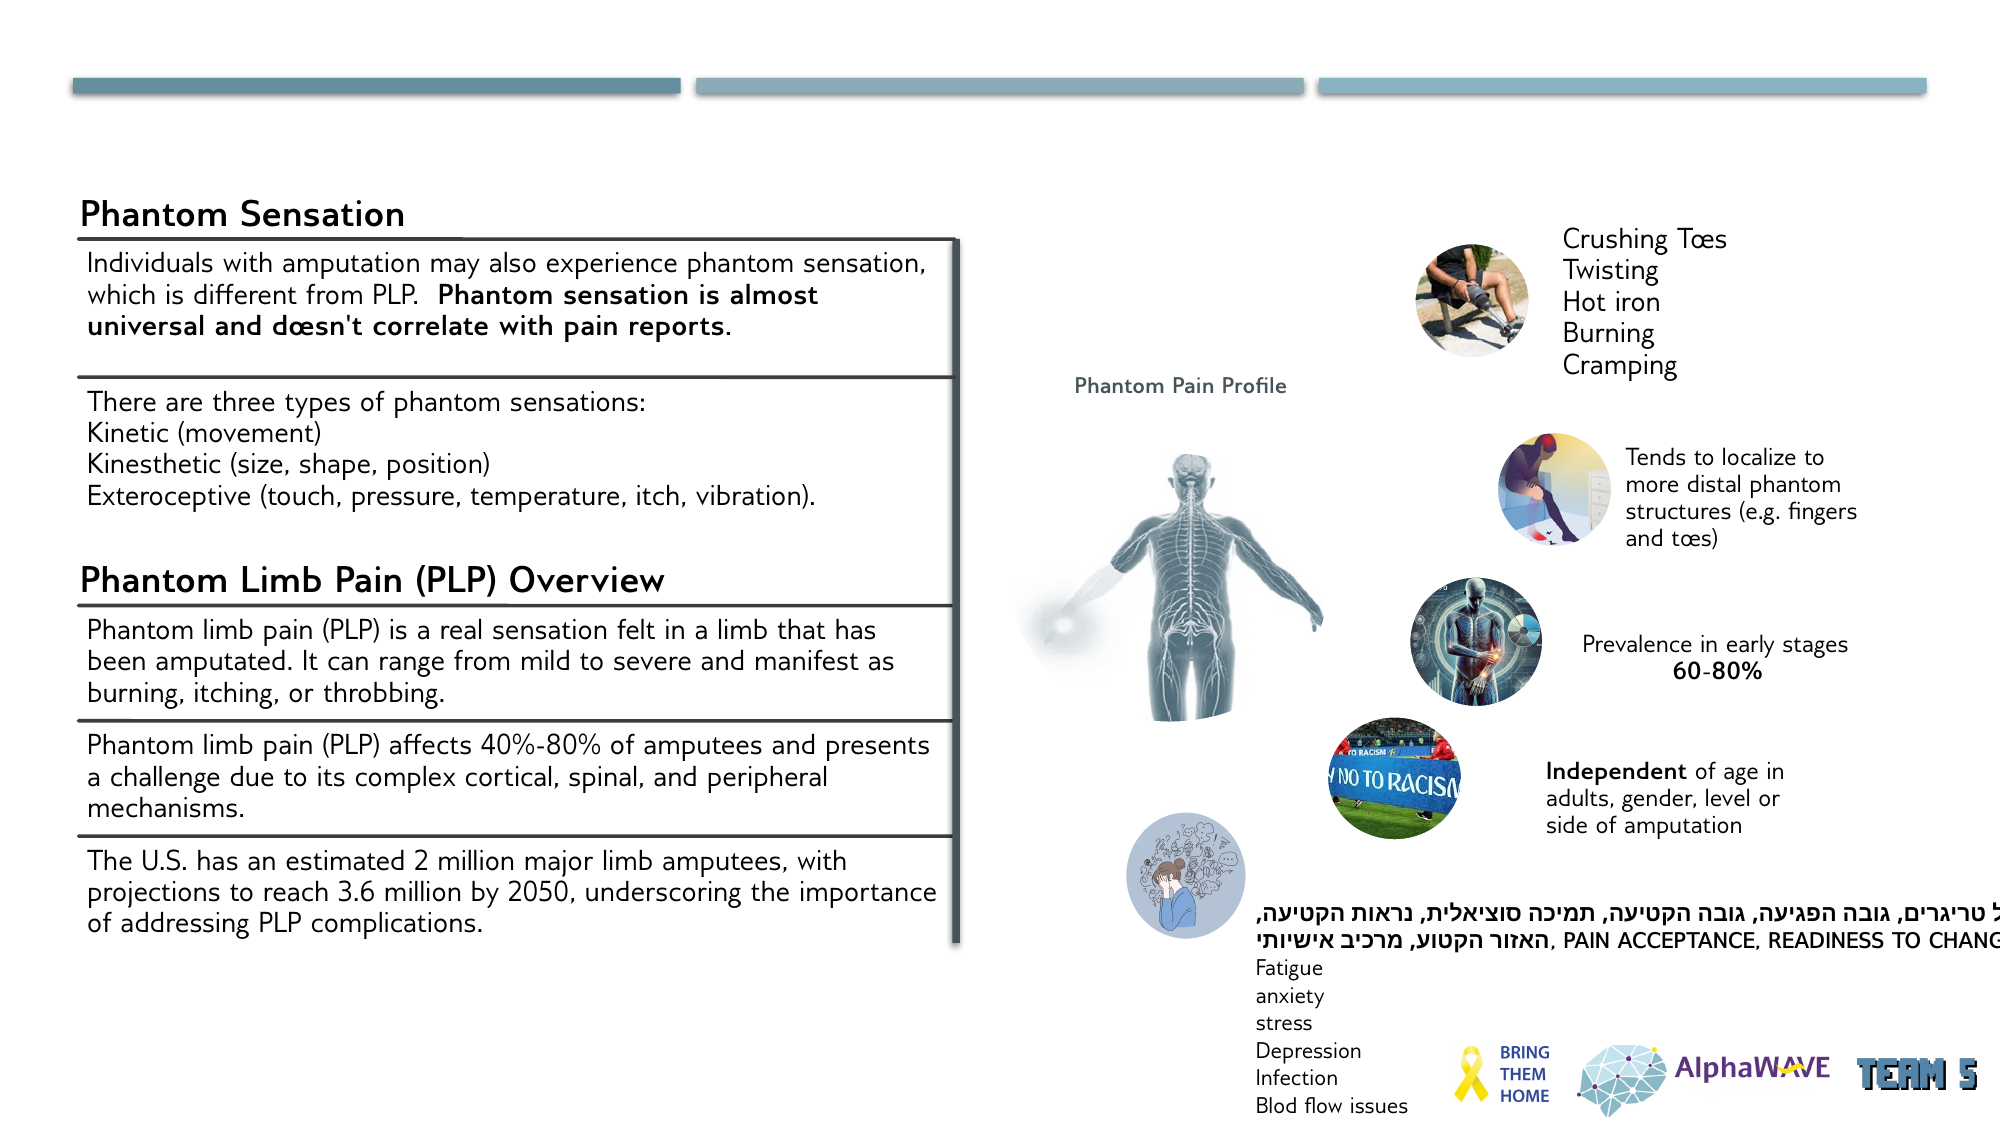

Phantom Pain Profile
Crushing Toes Twisting
Hot iron
Burning
Cramping
Tends to localize to more distal phantom structures (e.g. fingers and toes)
Prevalence in early stages
            60-80%
Independent of age in adults, gender, level or side of amputation

Phantom Sensation
Individuals with amputation may also experience phantom sensation, which is different from PLP.  Phantom sensation is almost universal and doesn't correlate with pain reports.
There are three types of phantom sensations:
Kinetic (movement)
Kinesthetic (size, shape, position)
Exteroceptive (touch, pressure, temperature, itch, vibration).
Phantom Limb Pain (PLP) Overview

Phantom limb pain (PLP) is a real sensation felt in a limb that has been amputated. It can range from mild to severe and manifest as burning, itching, or throbbing.

Phantom limb pain (PLP) affects 40%-80% of amputees and presents a challenge due to its complex cortical, spinal, and peripheral mechanisms.
The U.S. has an estimated 2 million major limb amputees, with projections to reach 3.6 million by 2050, underscoring the importance of addressing PLP complications.

סל רגשי של טריגרים, גובה הפגיעה, גובה הקטיעה, תמיכה סוציאלית, נראות הקטיעה, האזור הקטוע, מרכיב אישיותי, PAIN ACCEPTANCE, READINESS TO CHANGE
Fatigue
anxiety
stress
Depression
Infection
Blod flow issues